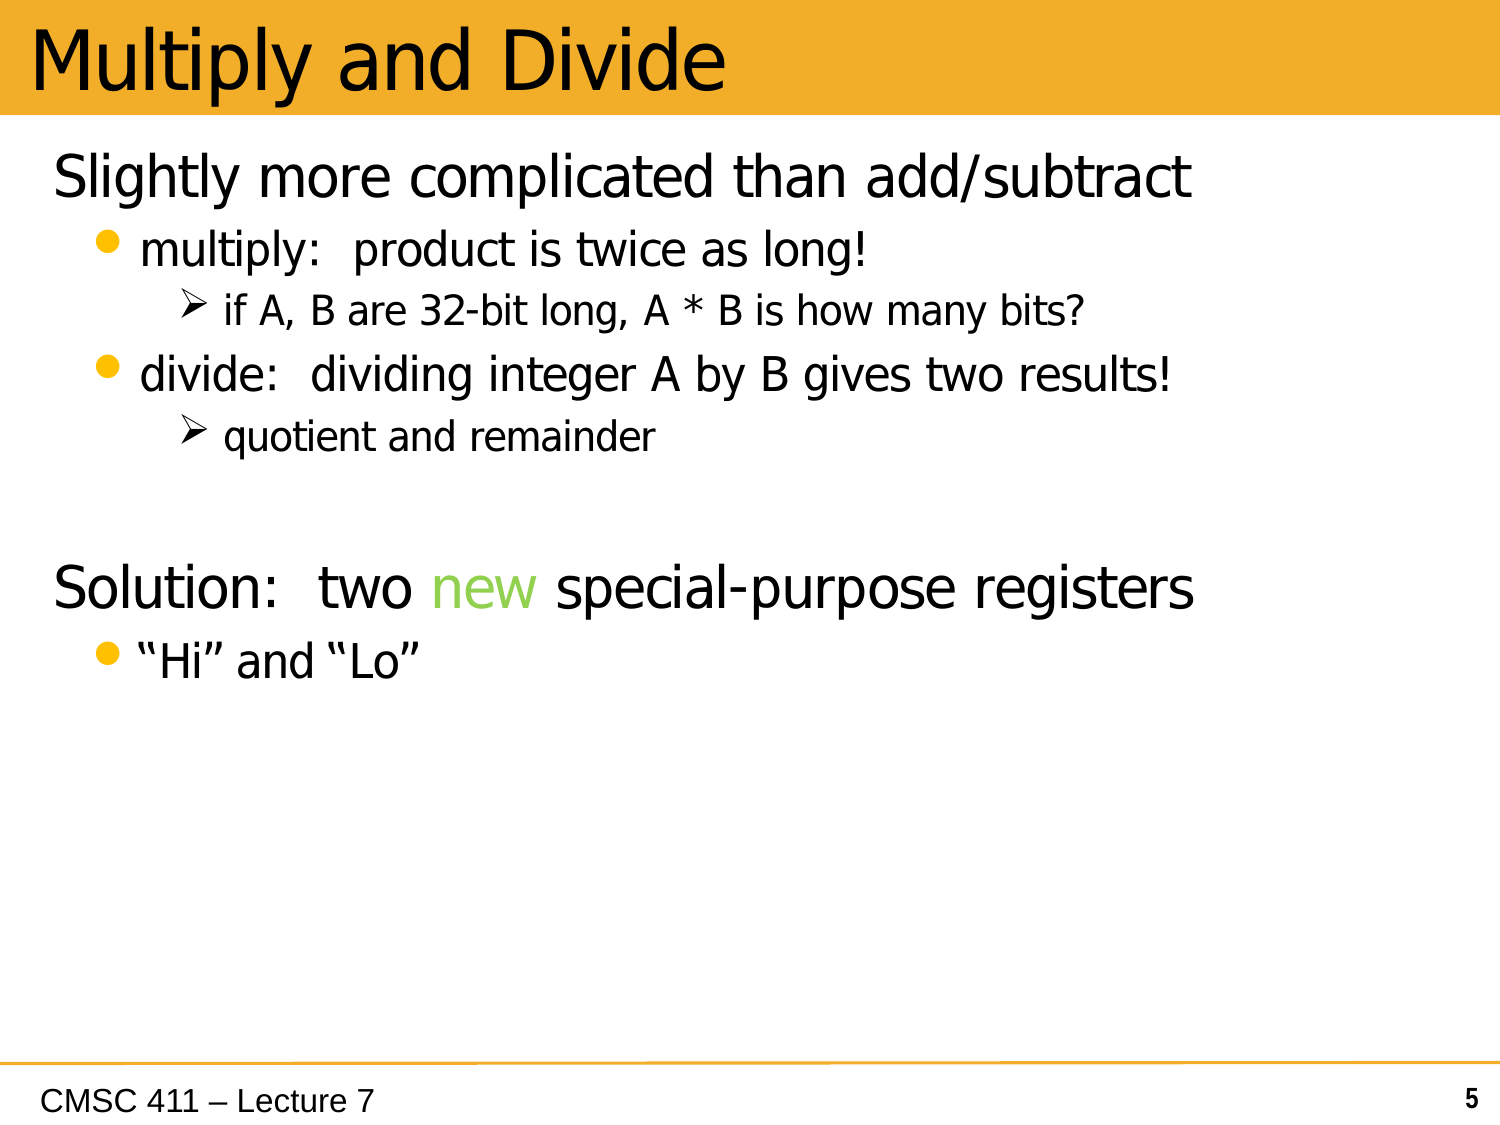

# Multiply and Divide
Slightly more complicated than add/subtract
multiply:  product is twice as long!
if A, B are 32-bit long, A * B is how many bits?
divide:  dividing integer A by B gives two results!
quotient and remainder

Solution:  two new special-purpose registers
“Hi” and “Lo”
5